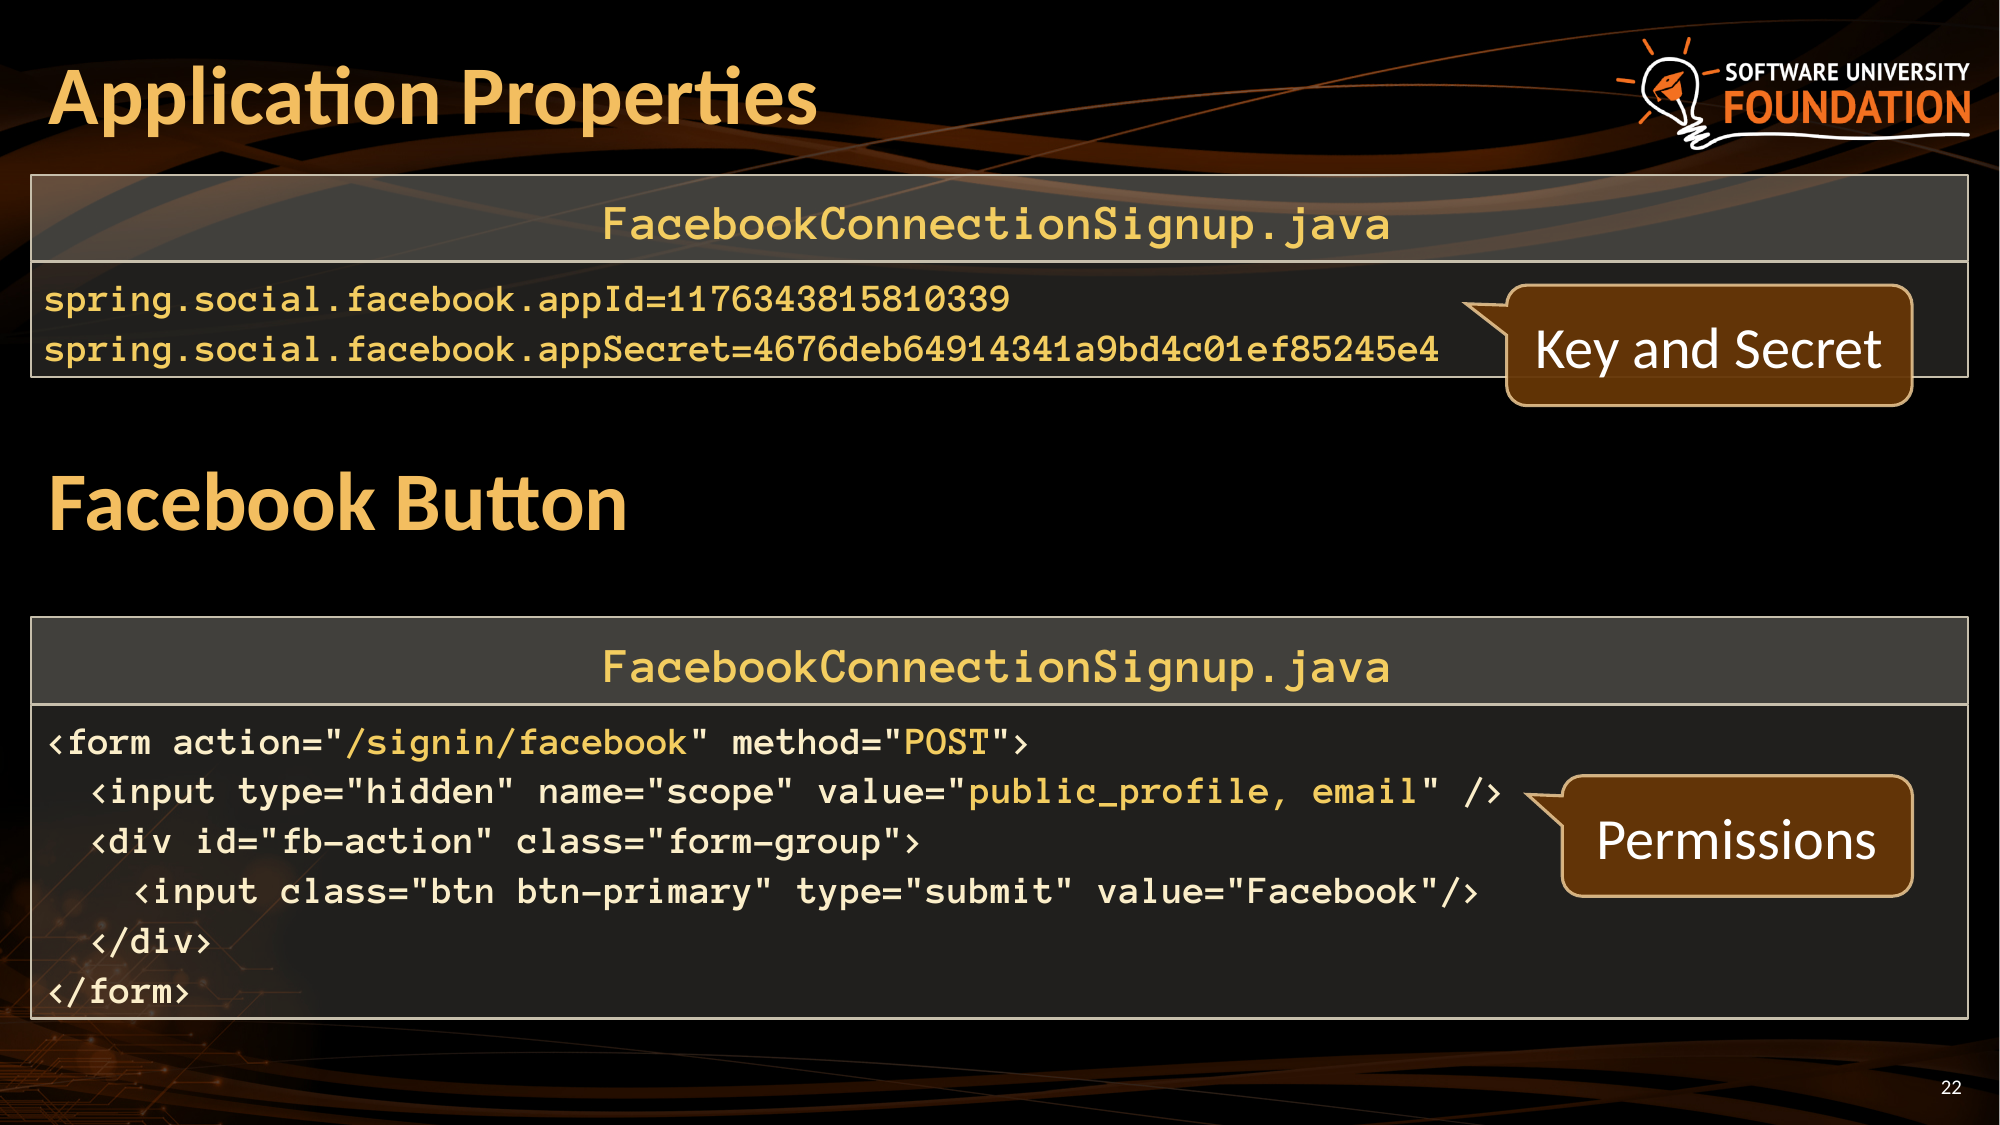

# Application Properties
FacebookConnectionSignup.java
spring.social.facebook.appId=1176343815810339
spring.social.facebook.appSecret=4676deb64914341a9bd4c01ef85245e4
Key and Secret
Facebook Button
FacebookConnectionSignup.java
<form action="/signin/facebook" method="POST">
  <input type="hidden" name="scope" value="public_profile, email" />
  <div id="fb-action" class="form-group">
    <input class="btn btn-primary" type="submit" value="Facebook"/>
  </div>
</form>
Permissions
22